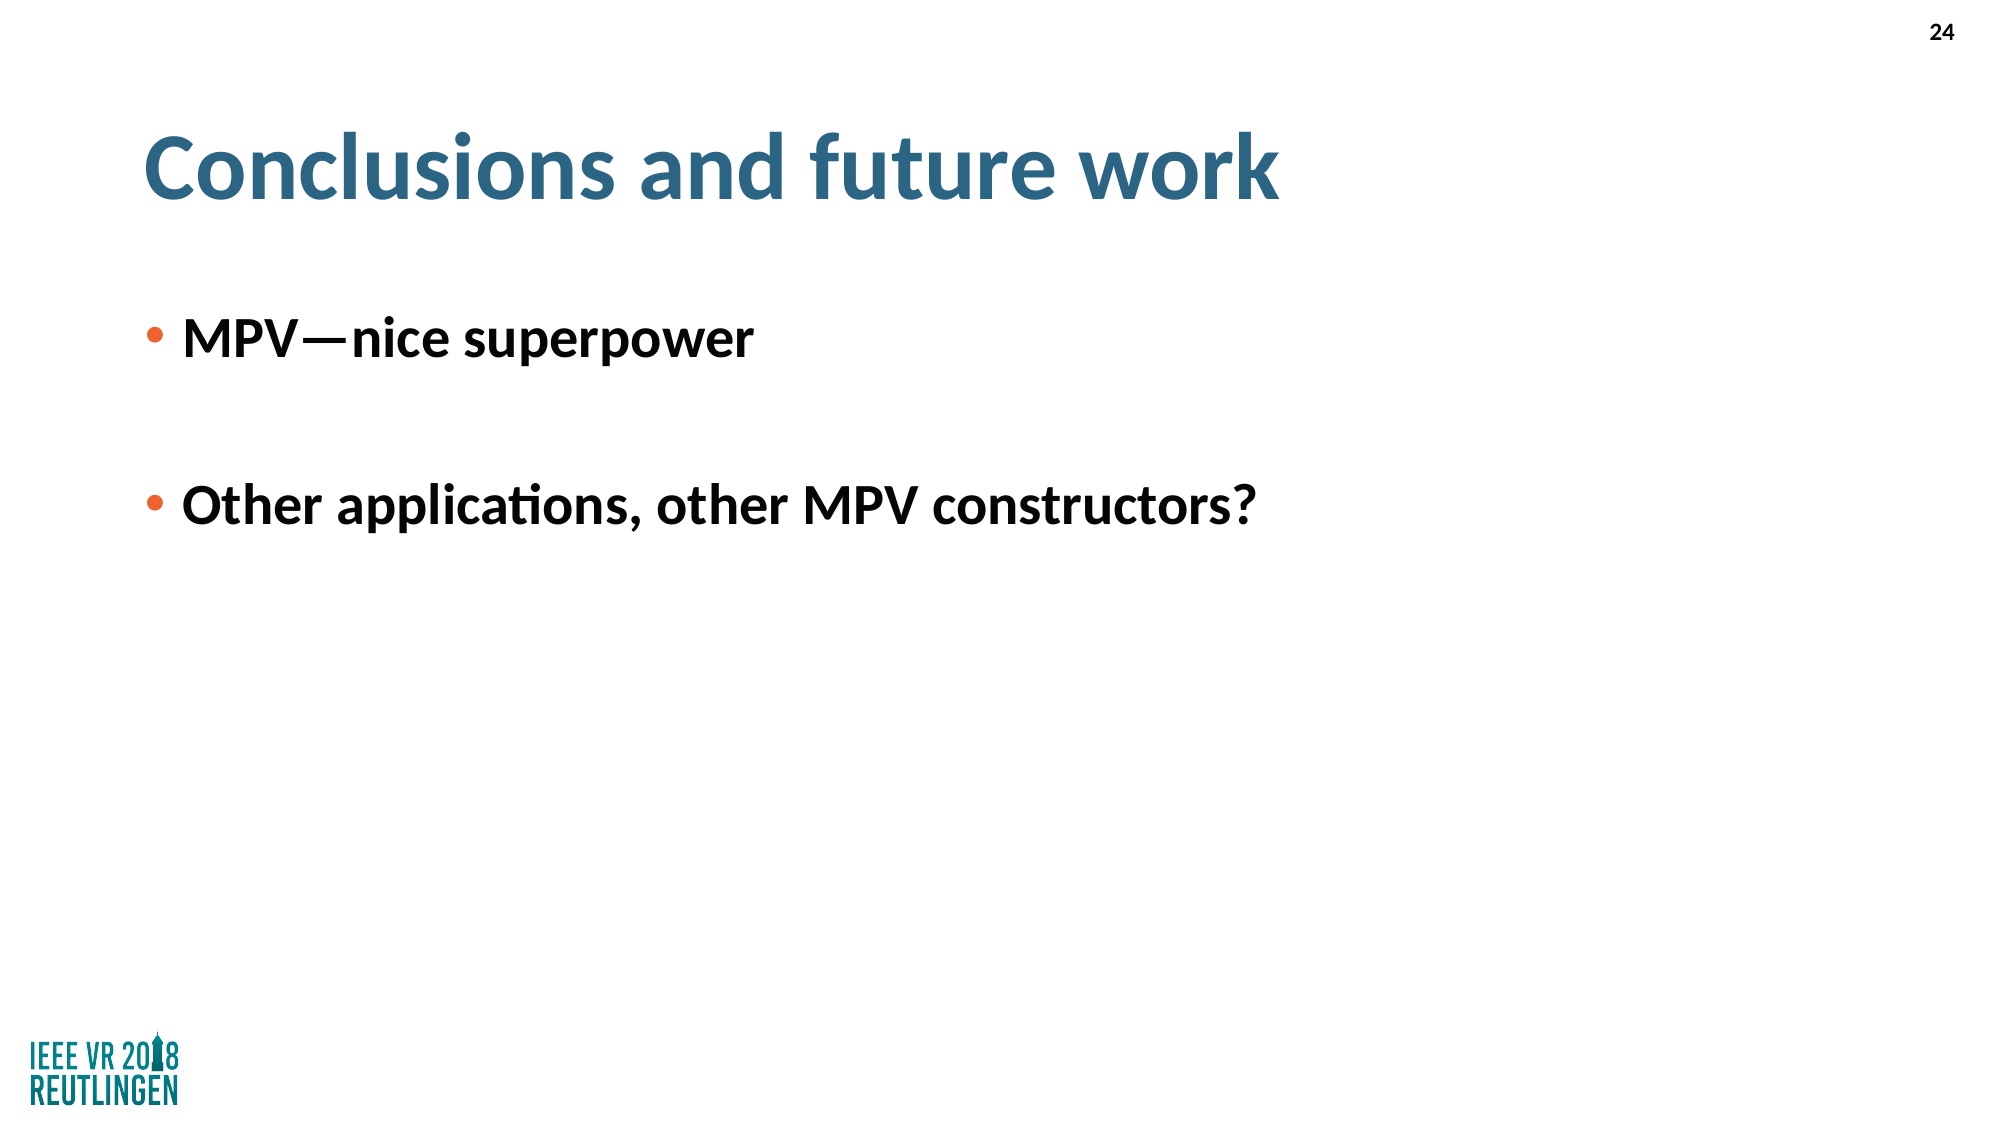

24
# Conclusions and future work
MPV—nice superpower

Other applications, other MPV constructors?